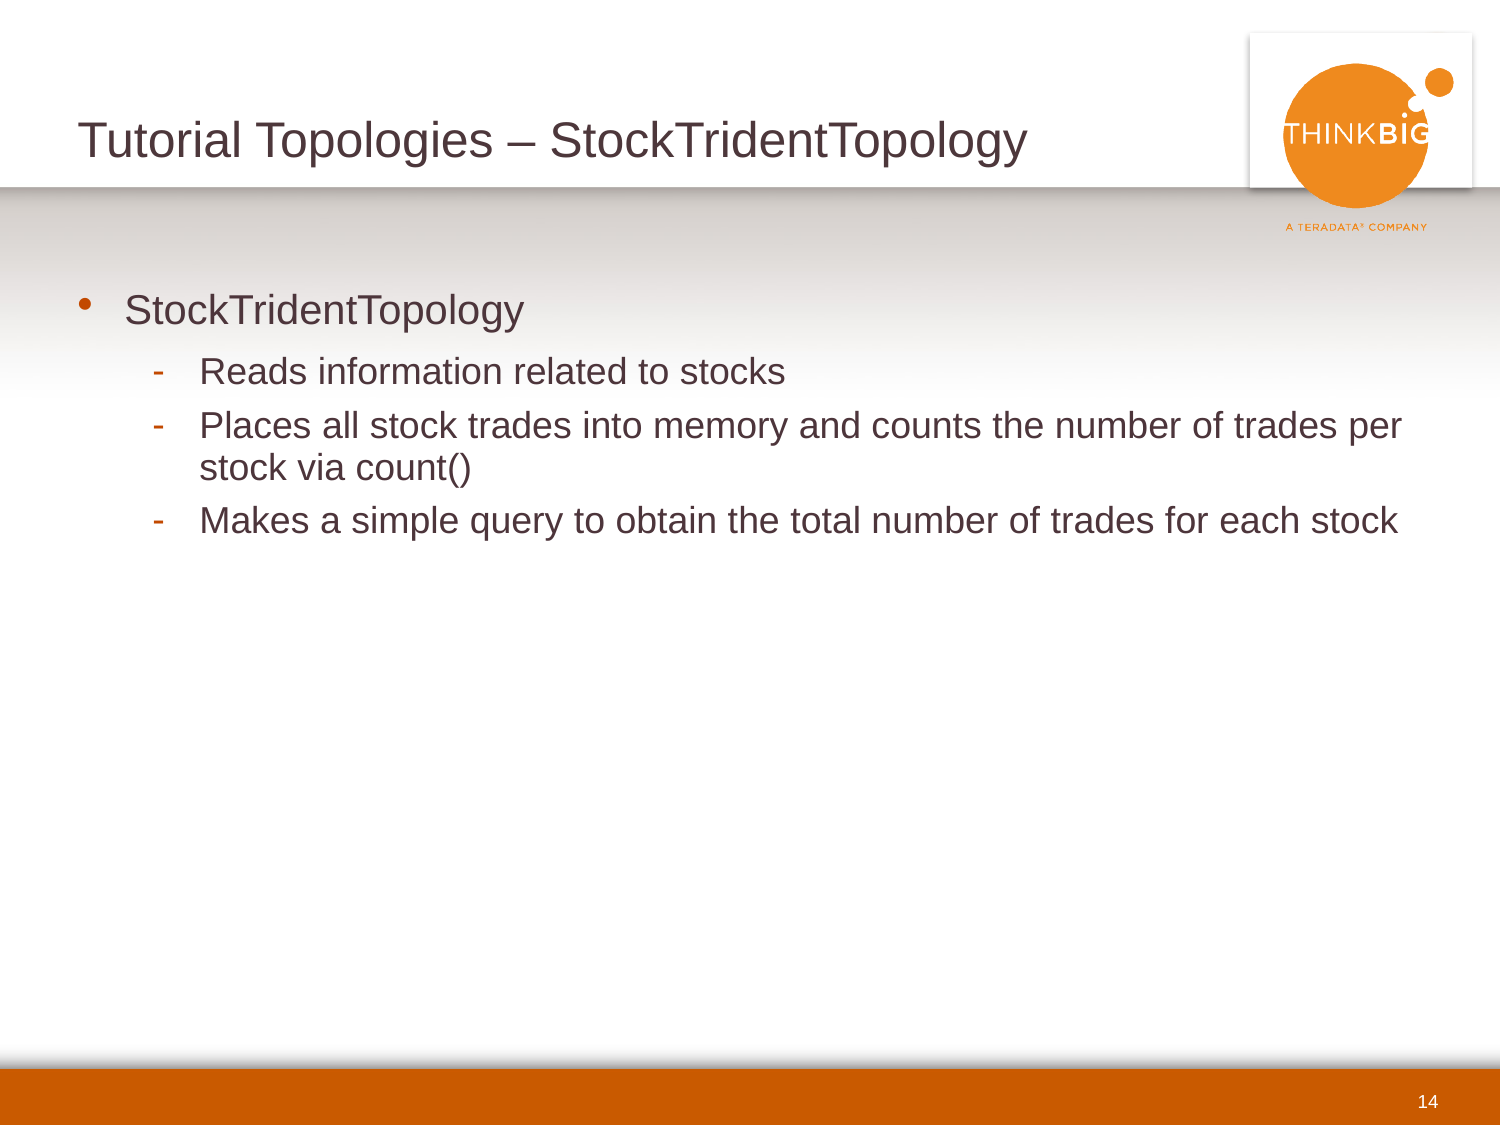

# Tutorial Topologies – StockTridentTopology
StockTridentTopology
Reads information related to stocks
Places all stock trades into memory and counts the number of trades per stock via count()
Makes a simple query to obtain the total number of trades for each stock